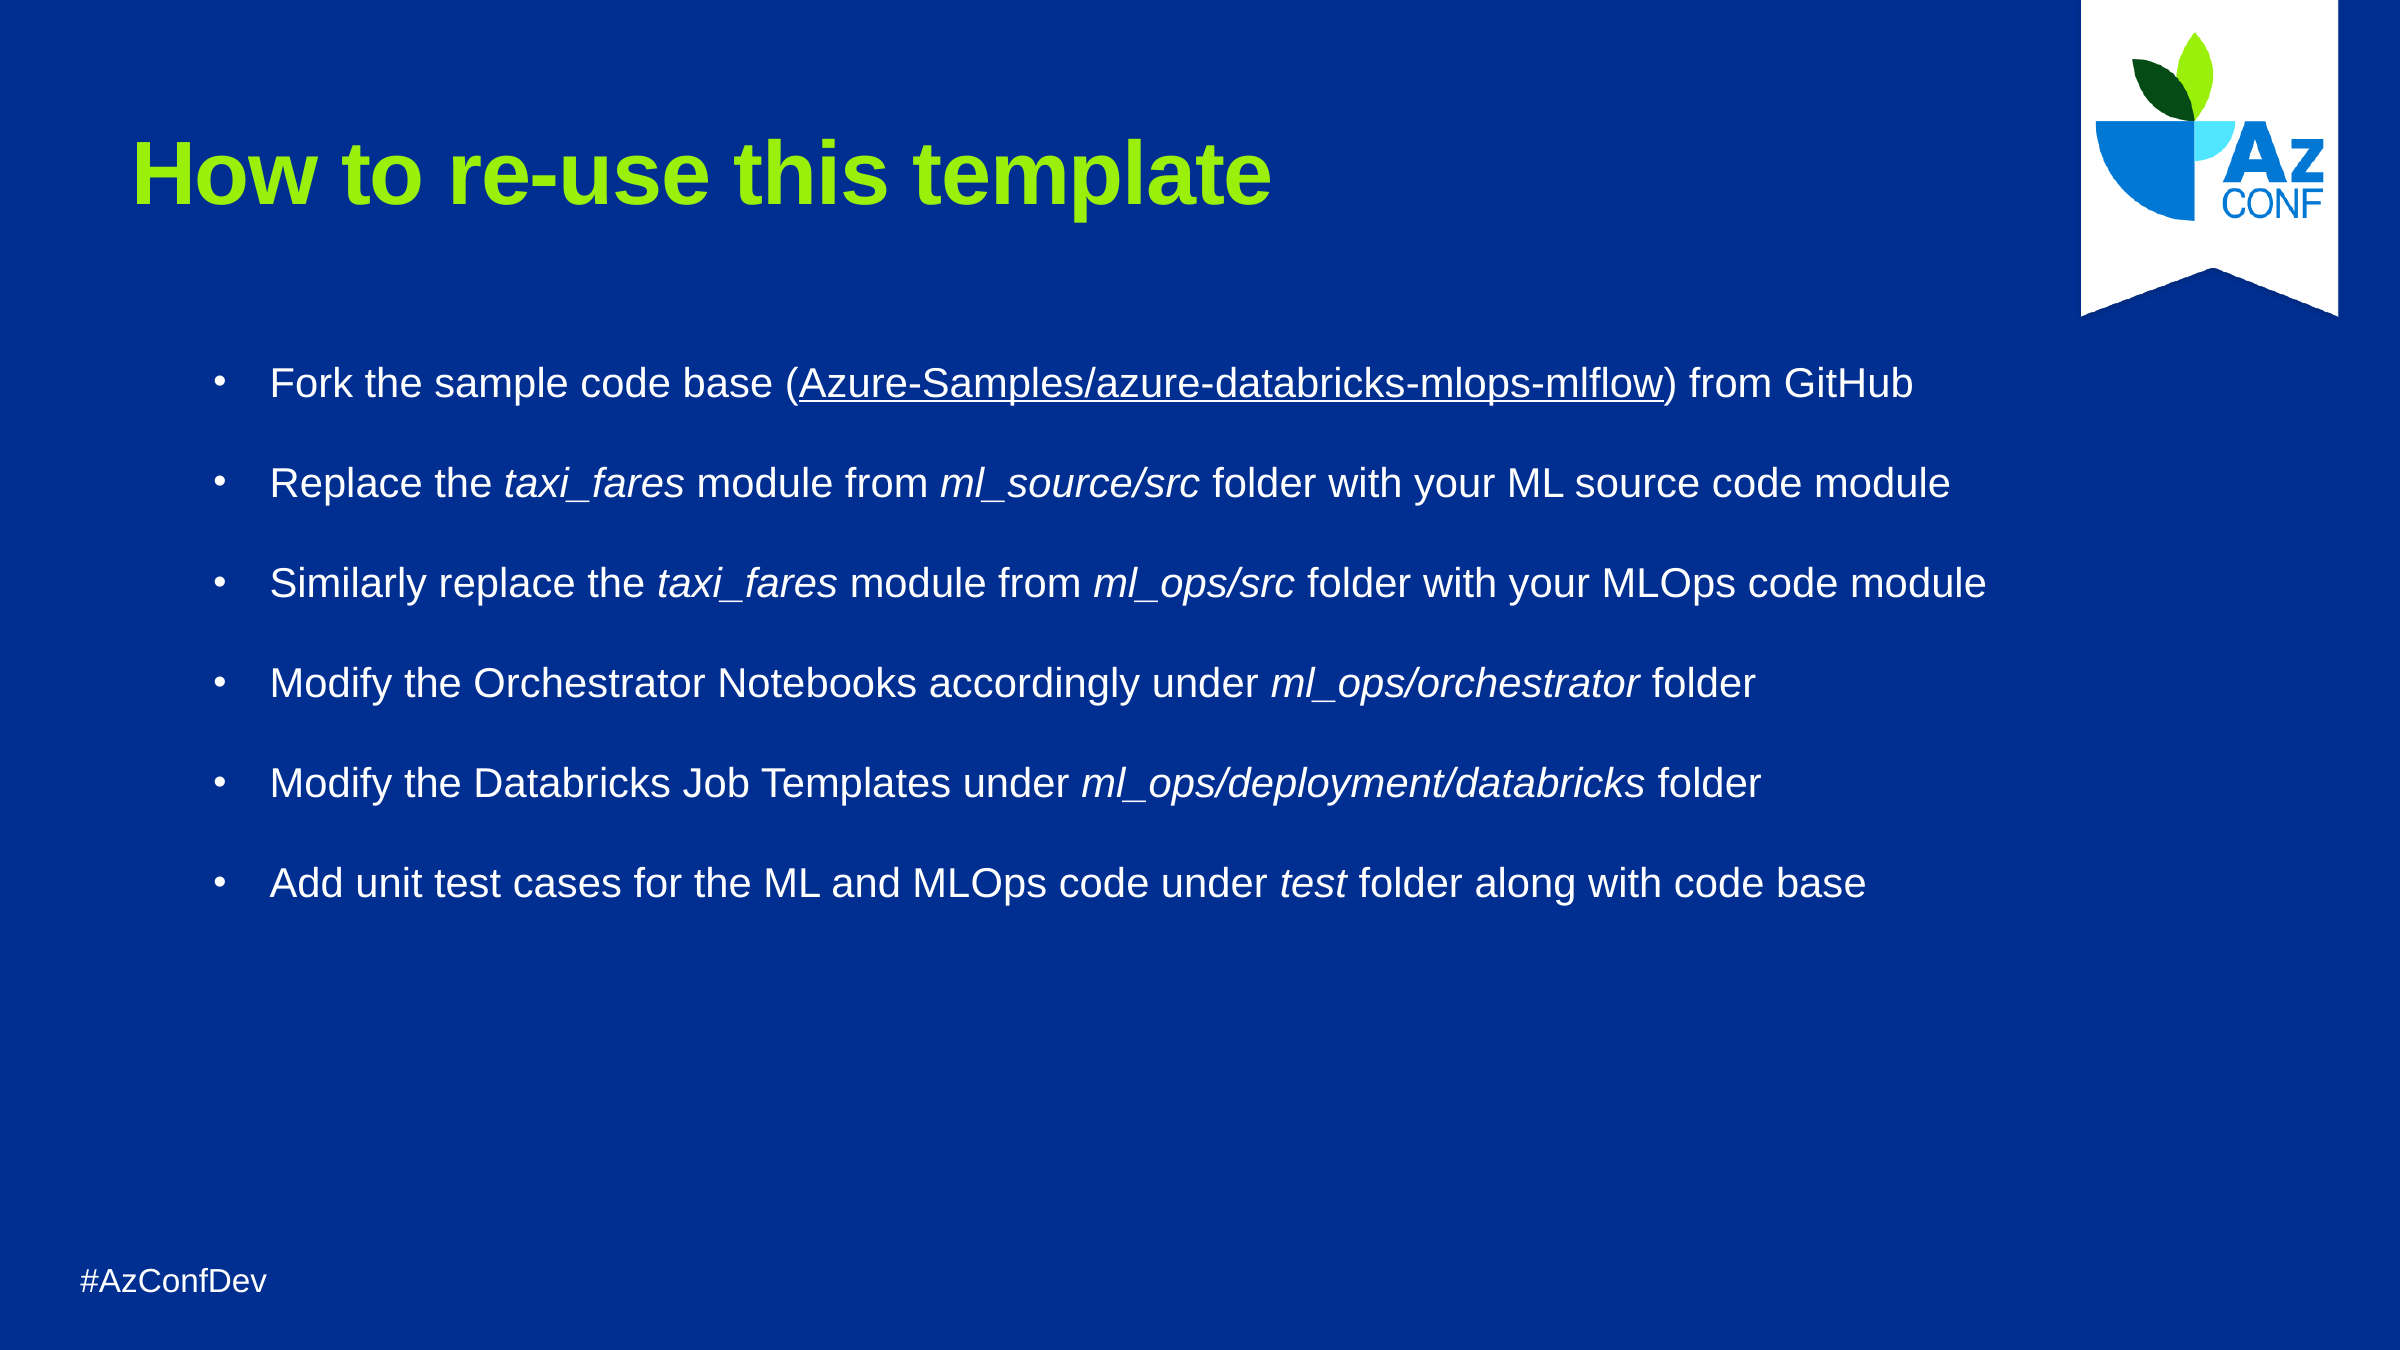

# How to re-use this template
Fork the sample code base (Azure-Samples/azure-databricks-mlops-mlflow) from GitHub
Replace the taxi_fares module from ml_source/src folder with your ML source code module
Similarly replace the taxi_fares module from ml_ops/src folder with your MLOps code module
Modify the Orchestrator Notebooks accordingly under ml_ops/orchestrator folder
Modify the Databricks Job Templates under ml_ops/deployment/databricks folder
Add unit test cases for the ML and MLOps code under test folder along with code base